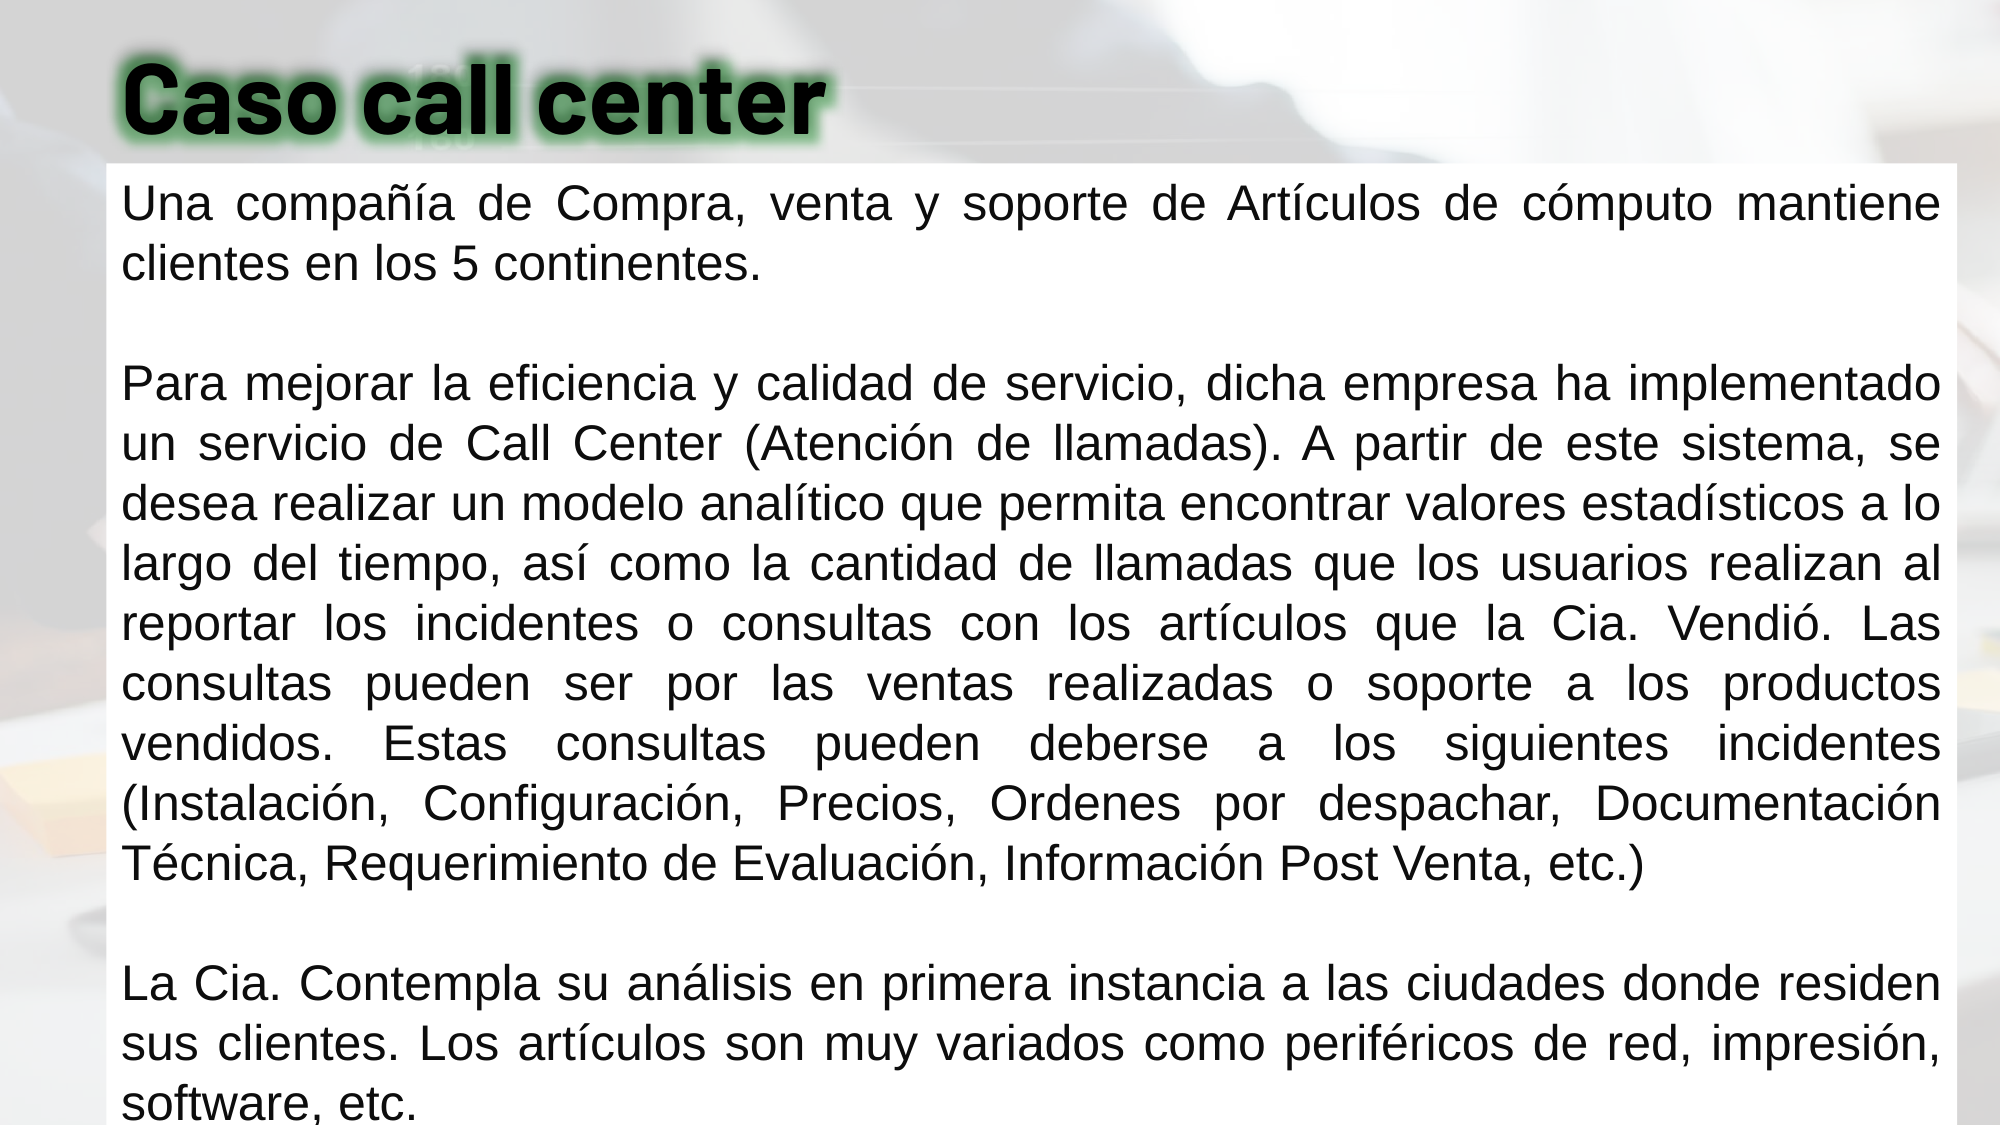

Caso call center
Una compañía de Compra, venta y soporte de Artículos de cómputo mantiene clientes en los 5 continentes.

Para mejorar la eficiencia y calidad de servicio, dicha empresa ha implementado un servicio de Call Center (Atención de llamadas). A partir de este sistema, se desea realizar un modelo analítico que permita encontrar valores estadísticos a lo largo del tiempo, así como la cantidad de llamadas que los usuarios realizan al reportar los incidentes o consultas con los artículos que la Cia. Vendió. Las consultas pueden ser por las ventas realizadas o soporte a los productos vendidos. Estas consultas pueden deberse a los siguientes incidentes (Instalación, Configuración, Precios, Ordenes por despachar, Documentación Técnica, Requerimiento de Evaluación, Información Post Venta, etc.)

La Cia. Contempla su análisis en primera instancia a las ciudades donde residen sus clientes. Los artículos son muy variados como periféricos de red, impresión, software, etc.